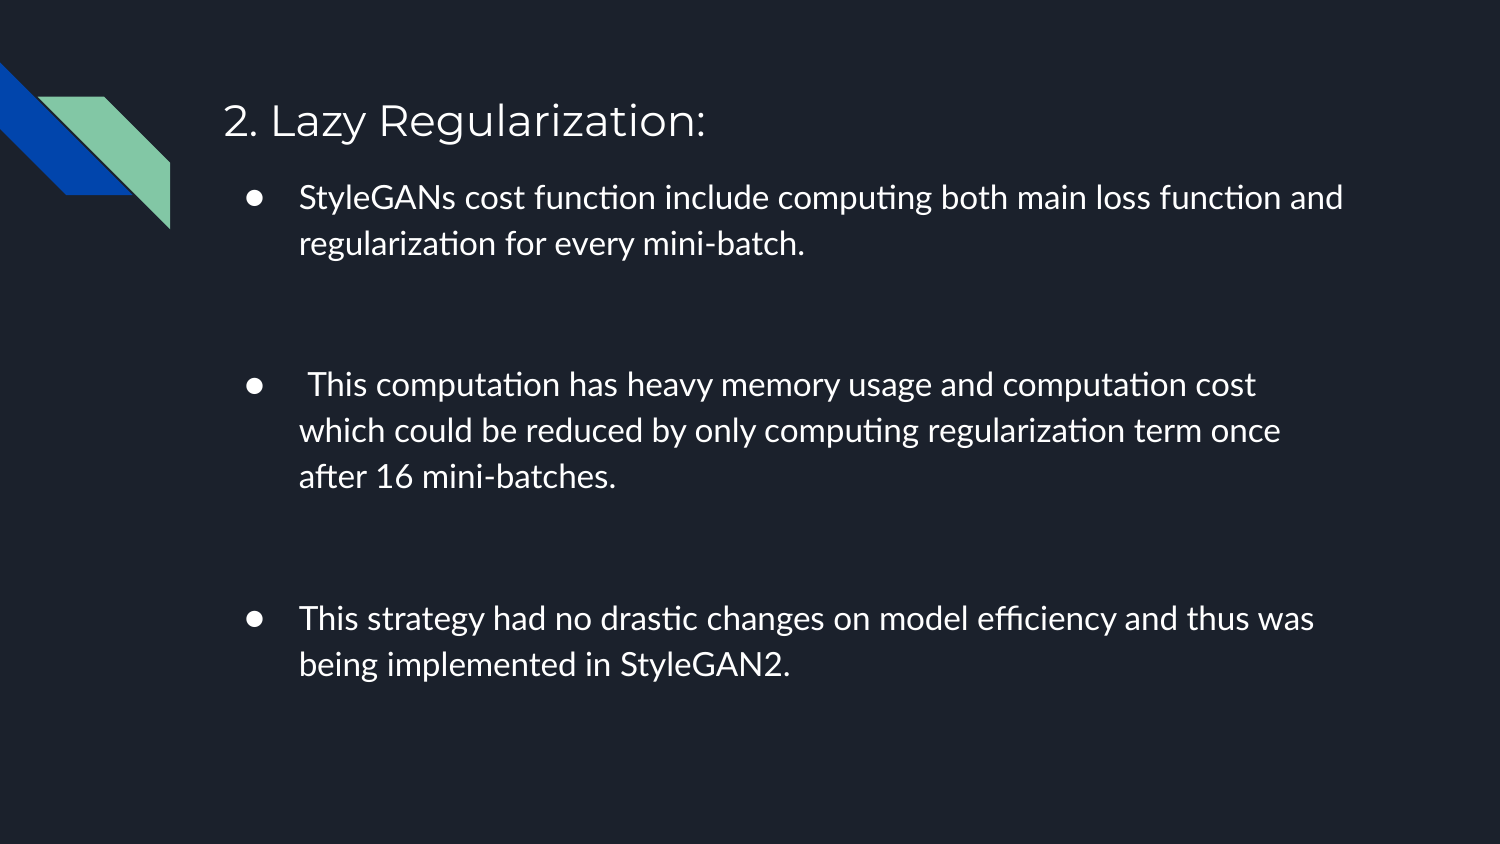

2. Lazy Regularization:
StyleGANs cost function include computing both main loss function and regularization for every mini-batch.

 This computation has heavy memory usage and computation cost which could be reduced by only computing regularization term once after 16 mini-batches.

This strategy had no drastic changes on model efficiency and thus was being implemented in StyleGAN2.